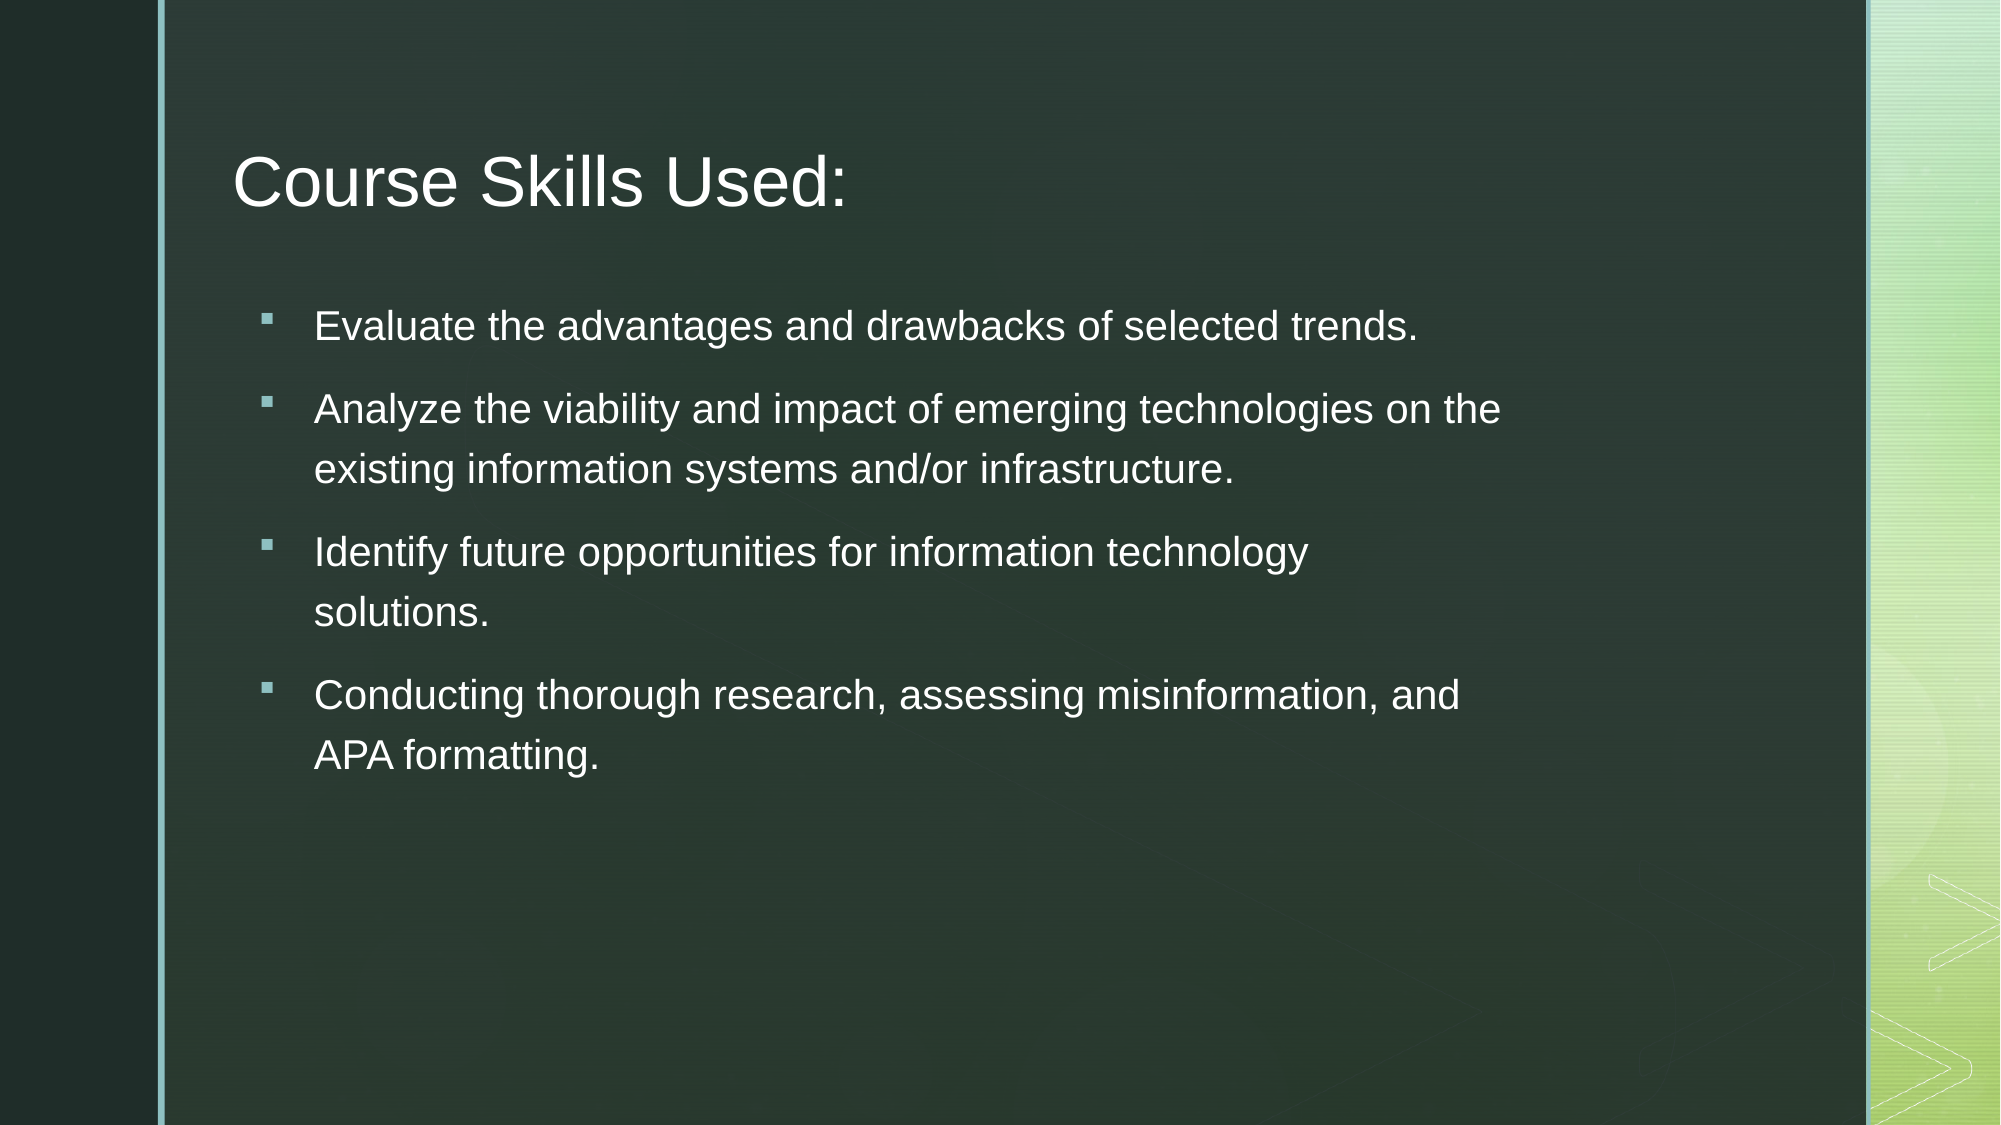

Course Skills Used:
Evaluate the advantages and drawbacks of selected trends.
Analyze the viability and impact of emerging technologies on the existing information systems and/or infrastructure.
Identify future opportunities for information technology solutions.
Conducting thorough research, assessing misinformation, and APA formatting.